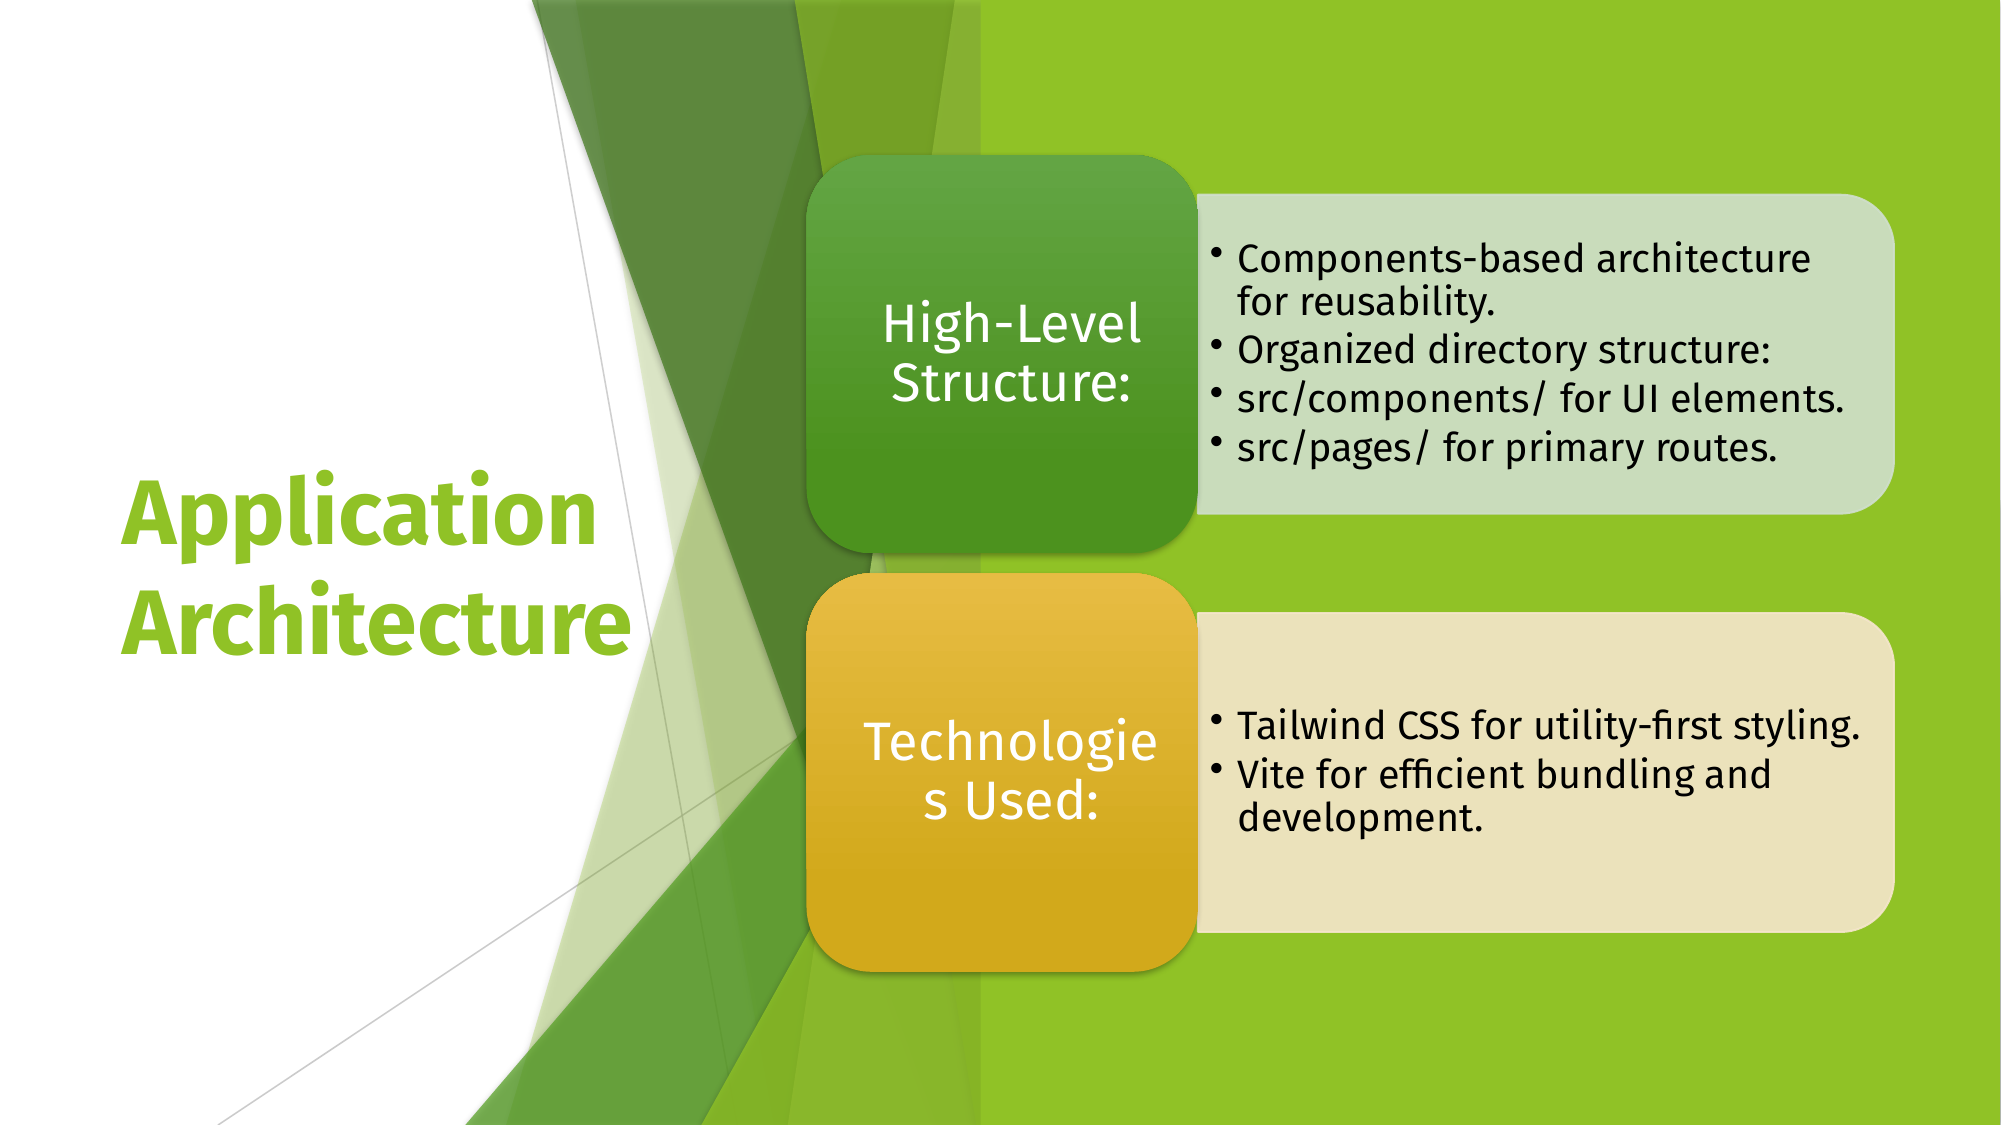

Components-based architecture for reusability.
Organized directory structure:
src/components/ for UI elements.
src/pages/ for primary routes.
High-Level Structure:
Tailwind CSS for utility-first styling.
Vite for efficient bundling and development.
Technologies Used:
# Application Architecture